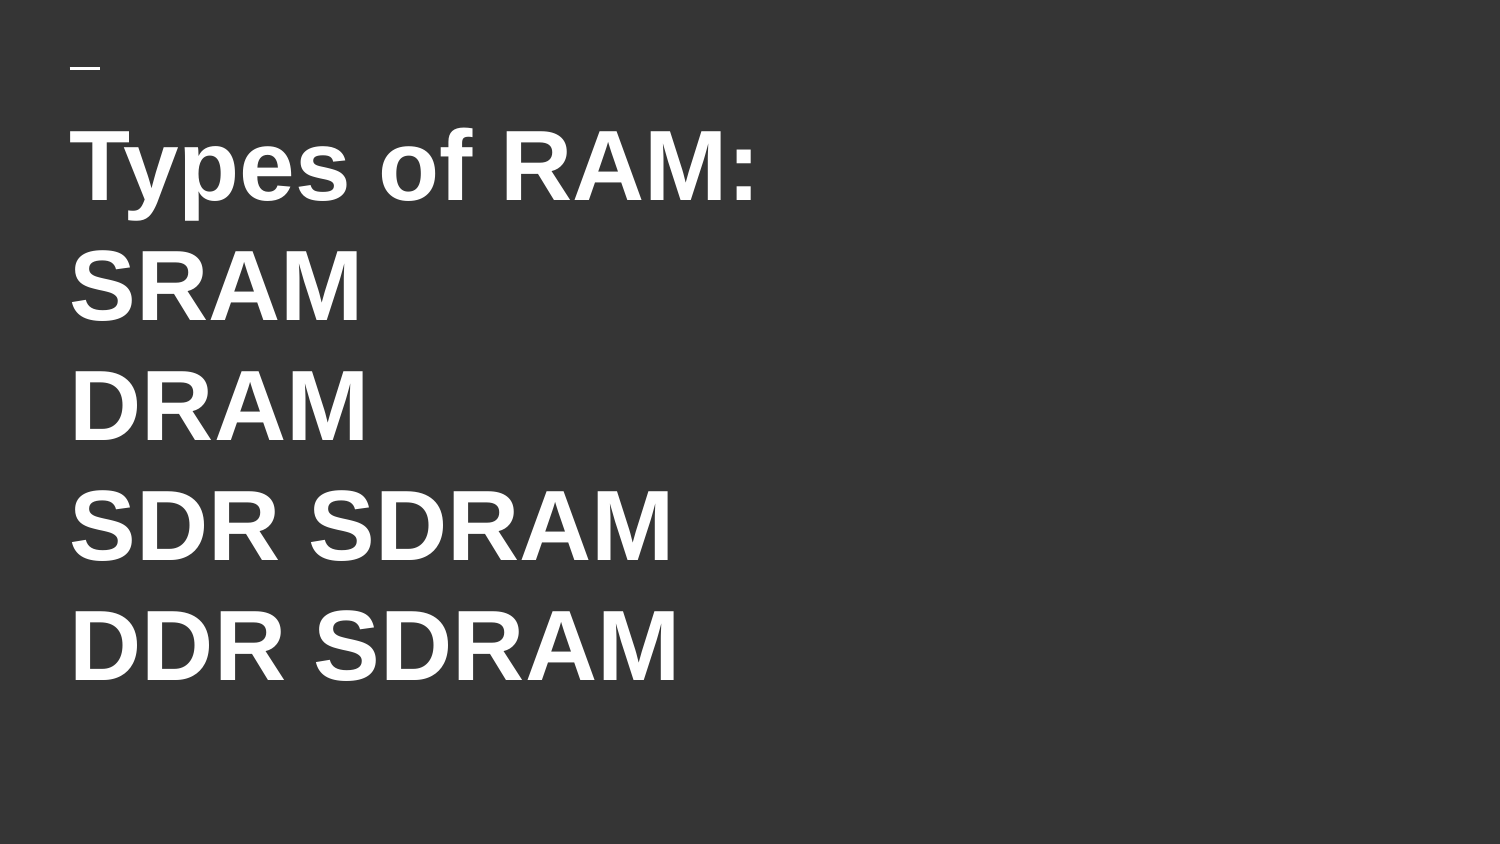

# Types of RAM: SRAM DRAM SDR SDRAM DDR SDRAM